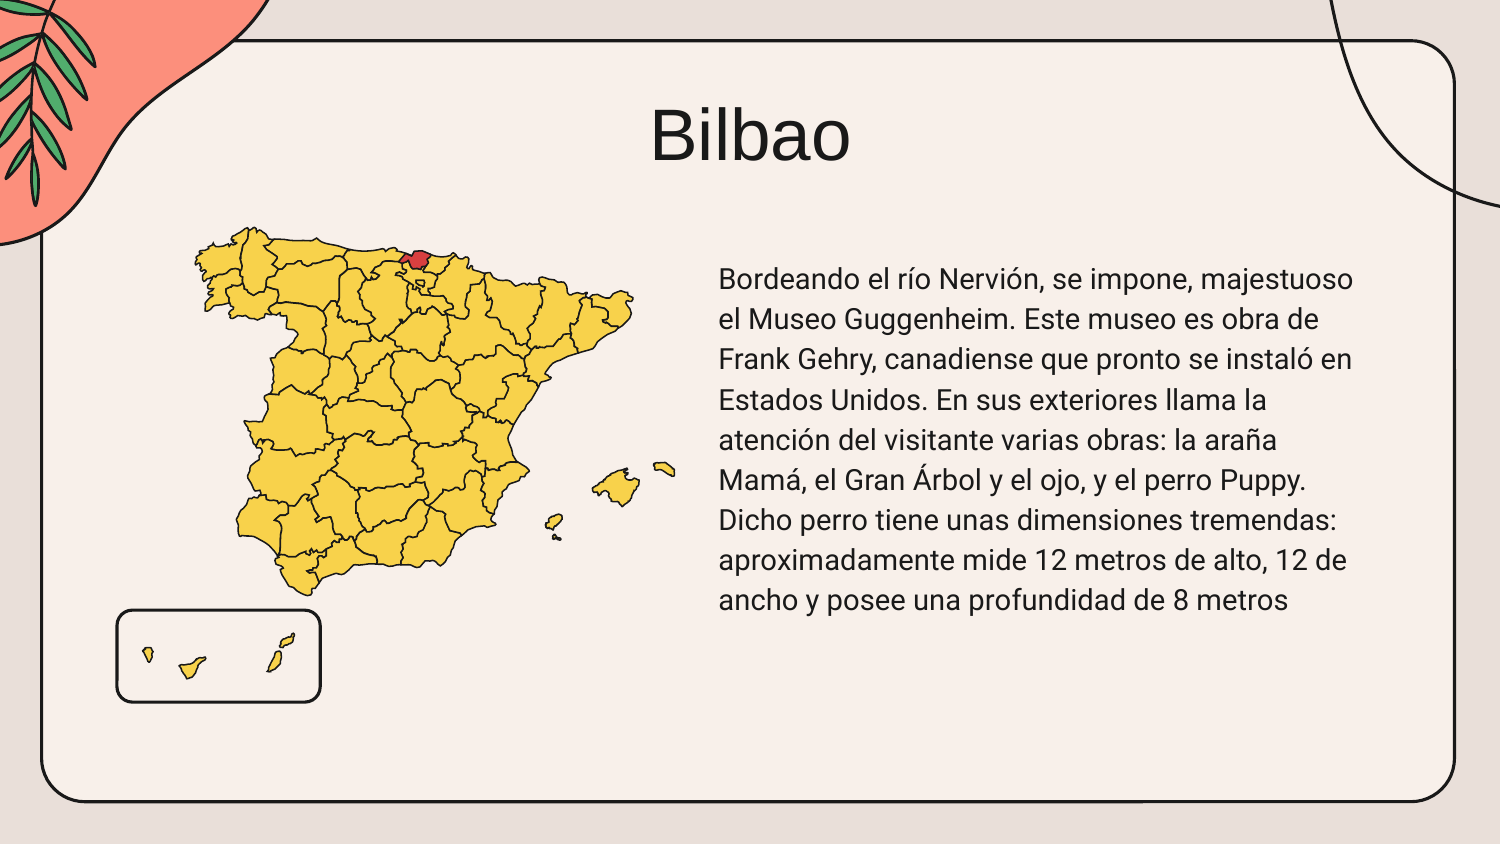

# Bilbao

Bordeando el río Nervión, se impone, majestuoso el Museo Guggenheim. Este museo es obra de Frank Gehry, canadiense que pronto se instaló en Estados Unidos. En sus exteriores llama la atención del visitante varias obras: la araña Mamá, el Gran Árbol y el ojo, y el perro Puppy. Dicho perro tiene unas dimensiones tremendas: aproximadamente mide 12 metros de alto, 12 de ancho y posee una profundidad de 8 metros